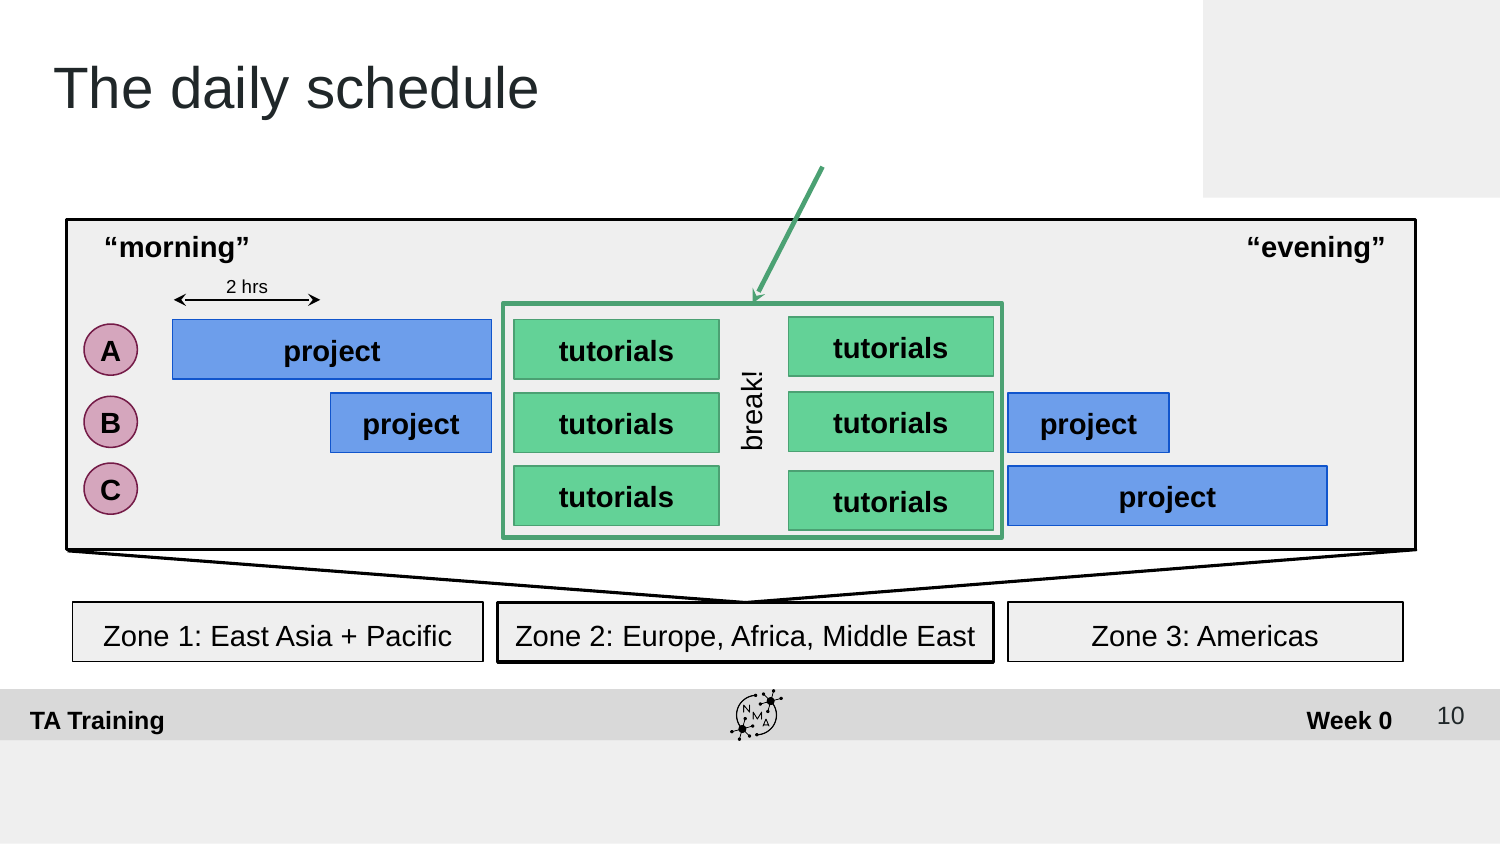

# The daily schedule

“morning”
“evening”

Zone 2: Europe, Africa, Middle East
2 hrs
tutorials
project
tutorials

A
break!
tutorials
project
project
tutorials
B
C
tutorials
project
tutorials
Zone 1: East Asia + Pacific
Zone 3: Americas
Zone 2: Europe, Africa, Middle East
10